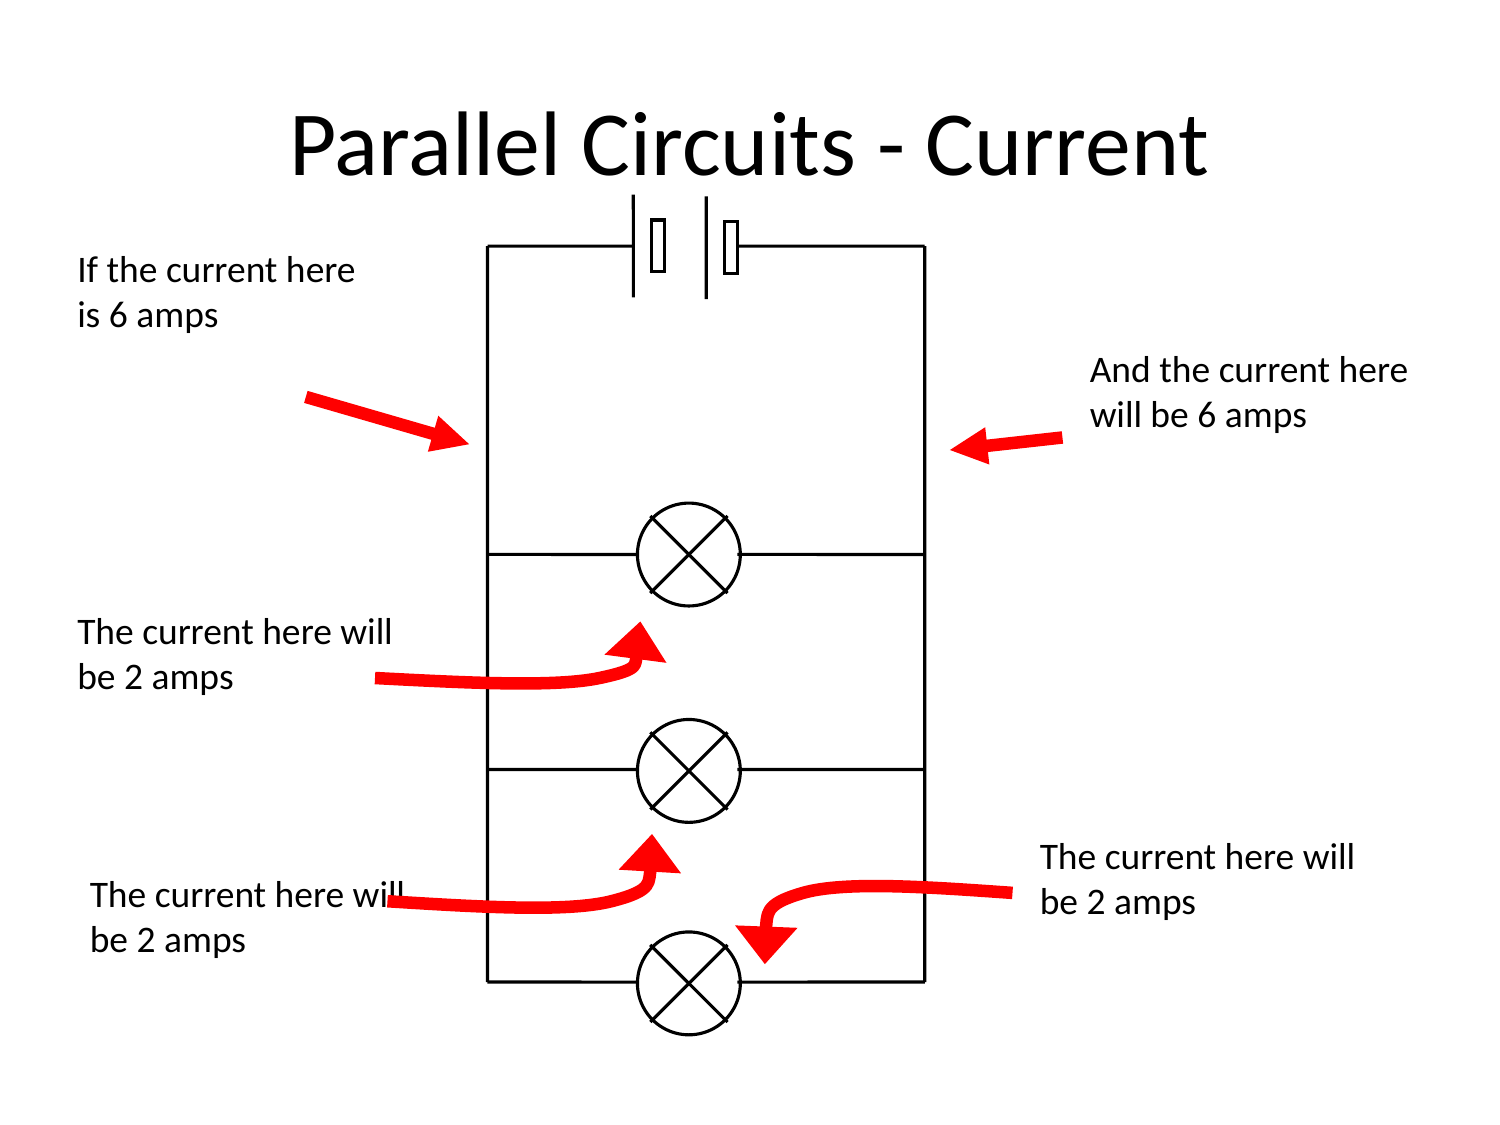

# Parallel Circuits - Current

If the current here is 6 amps
And the current here will be 6 amps

The current here will be 2 amps

The current here will be 2 amps

The current here will be 2 amps